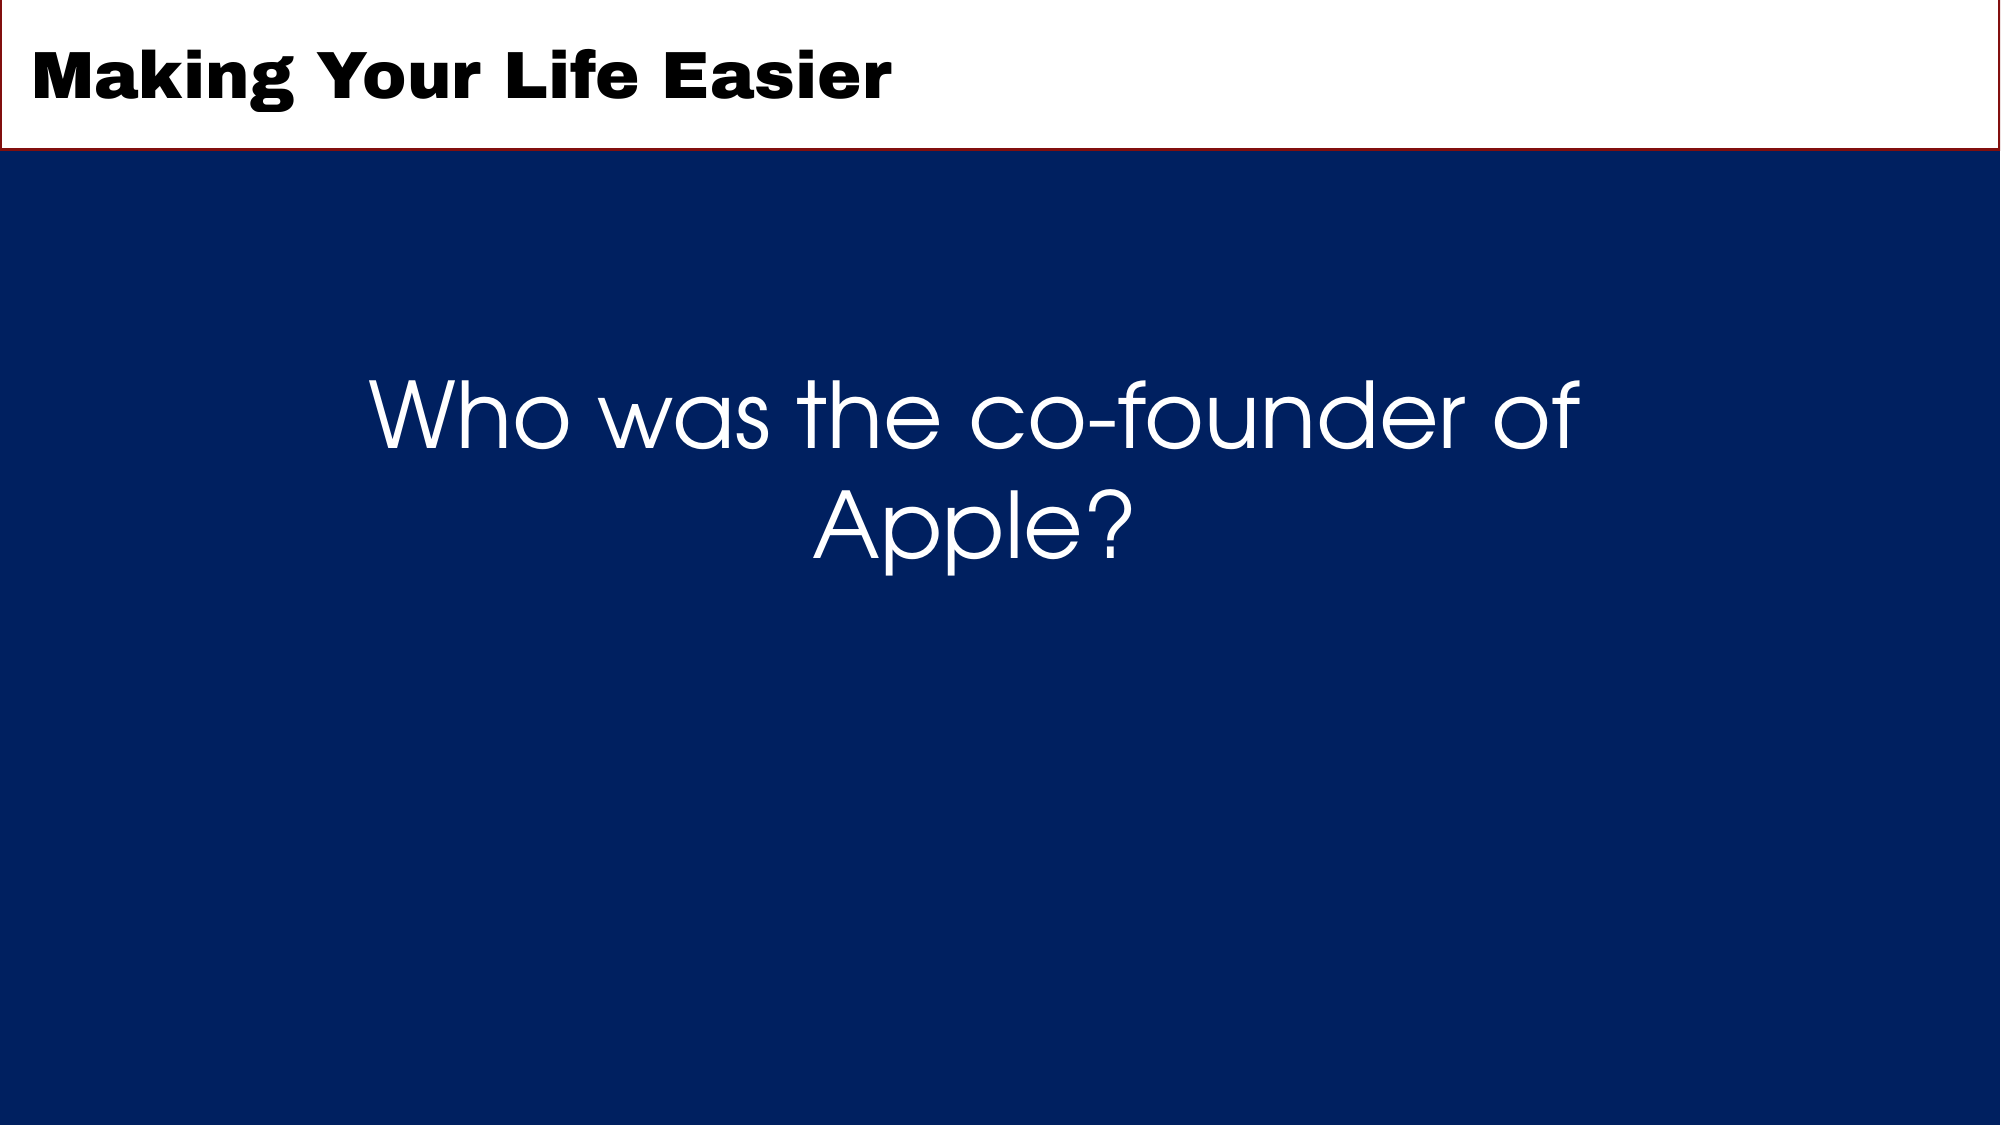

Making Your Life Easier
Who was the co-founder of Apple?